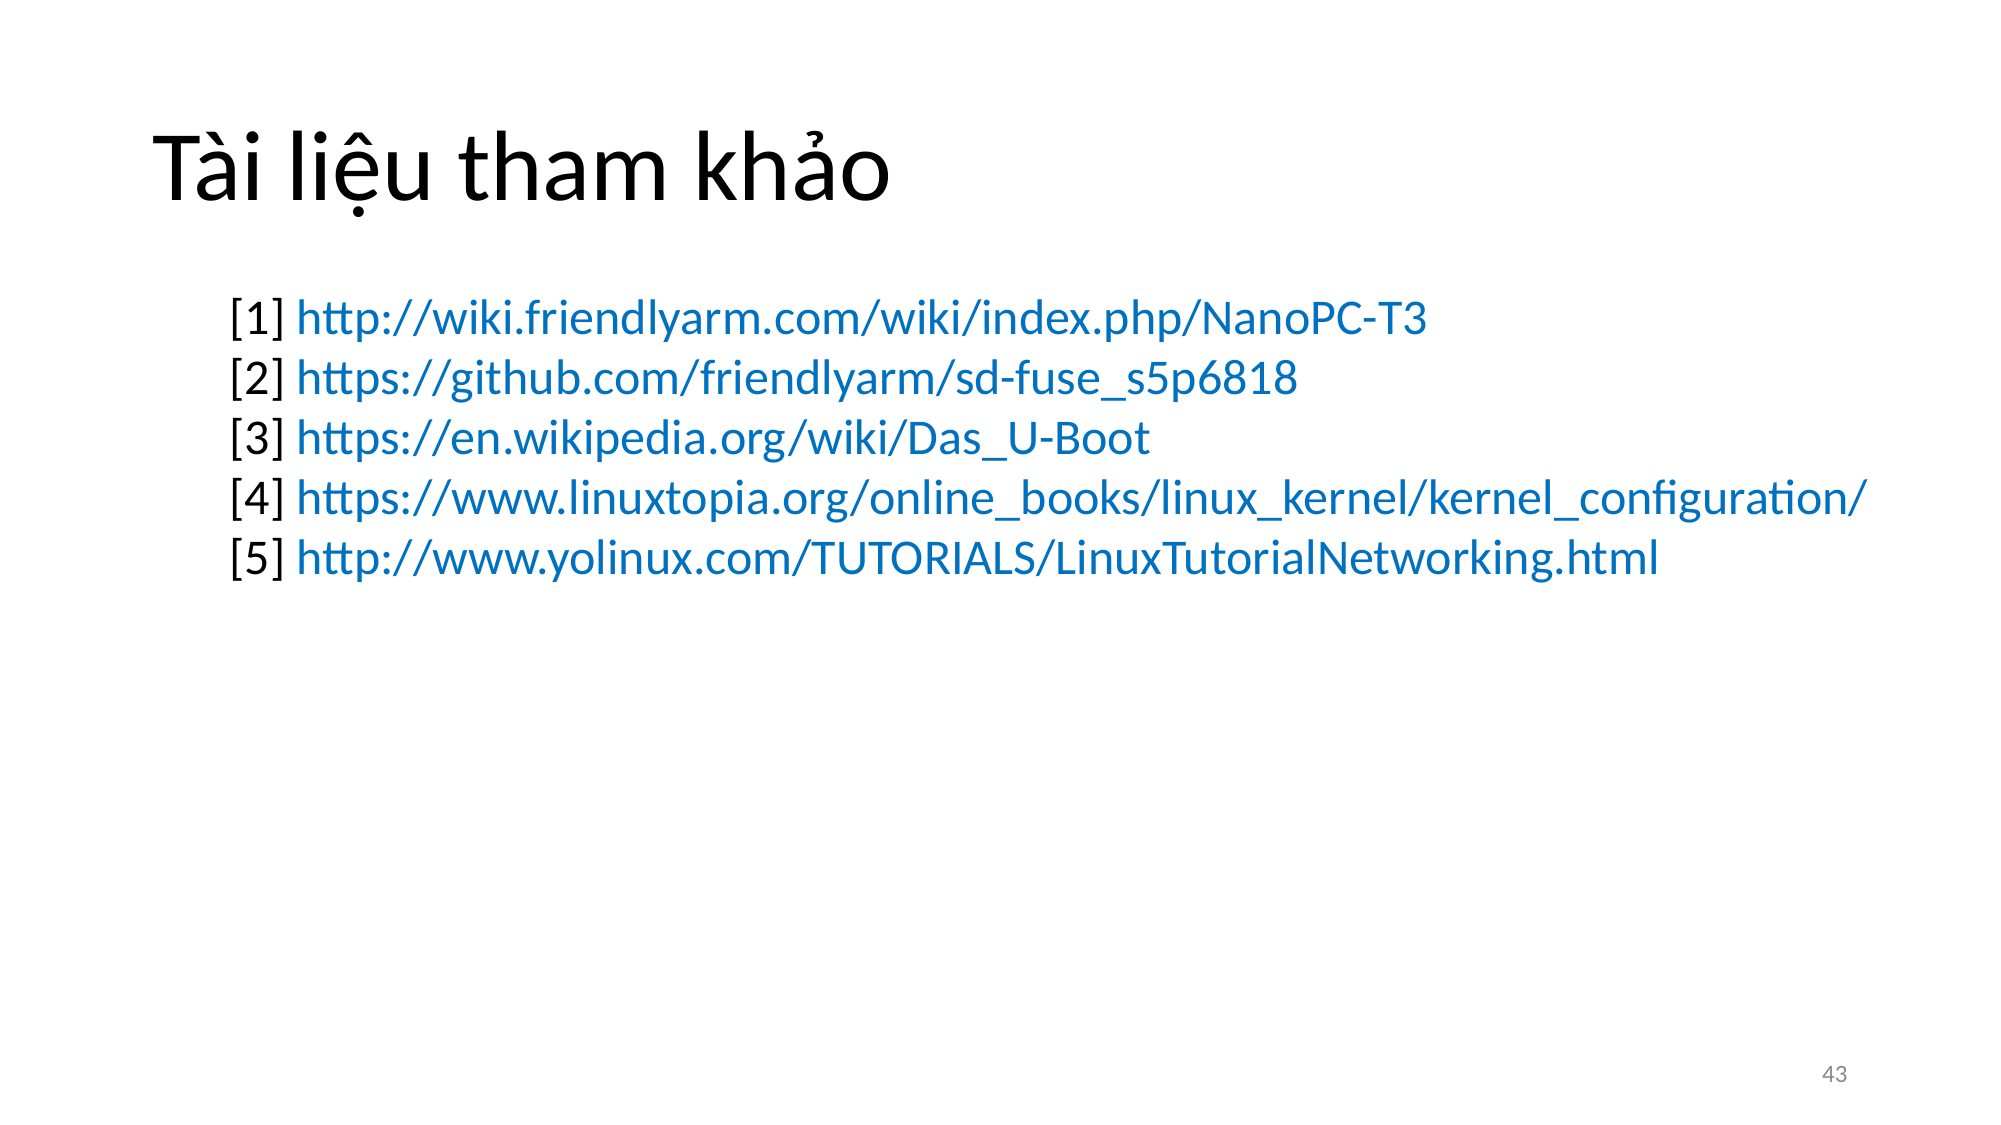

Tài liệu tham khảo
[1] http://wiki.friendlyarm.com/wiki/index.php/NanoPC-T3
[2] https://github.com/friendlyarm/sd-fuse_s5p6818
[3] https://en.wikipedia.org/wiki/Das_U-Boot
[4] https://www.linuxtopia.org/online_books/linux_kernel/kernel_configuration/
[5] http://www.yolinux.com/TUTORIALS/LinuxTutorialNetworking.html

43